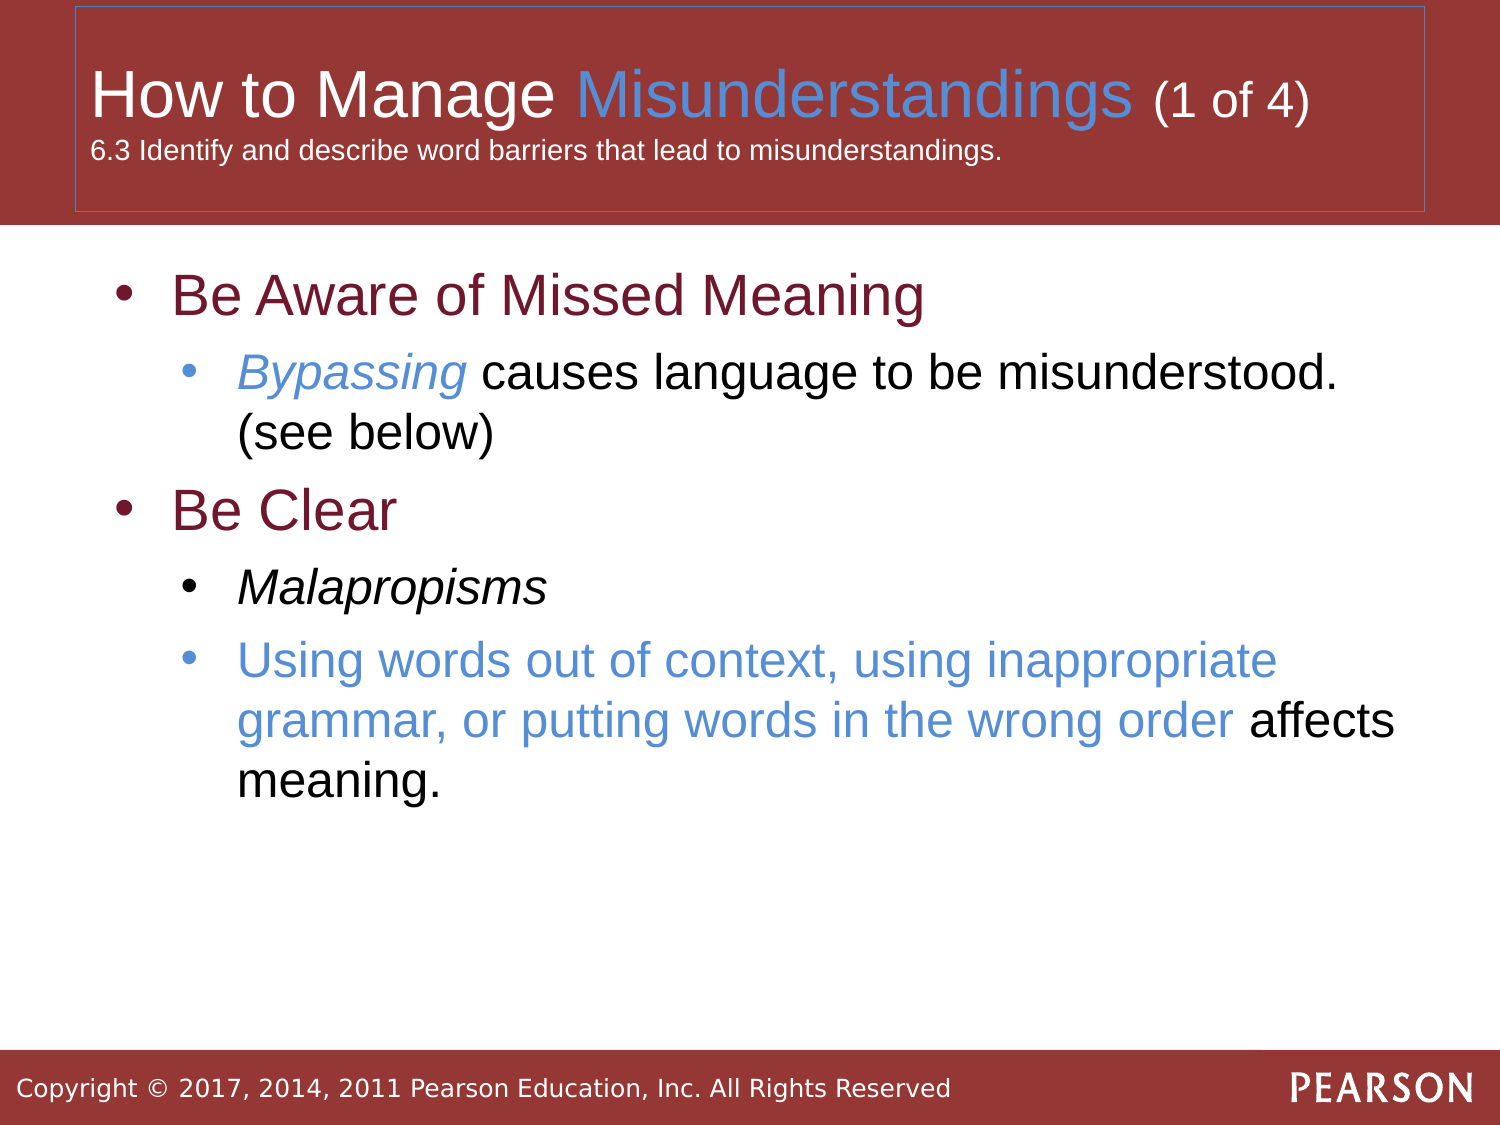

# How to Manage Misunderstandings (1 of 4) 6.3 Identify and describe word barriers that lead to misunderstandings.
Be Aware of Missed Meaning
Bypassing causes language to be misunderstood. (see below)
Be Clear
Malapropisms
Using words out of context, using inappropriate grammar, or putting words in the wrong order affects meaning.